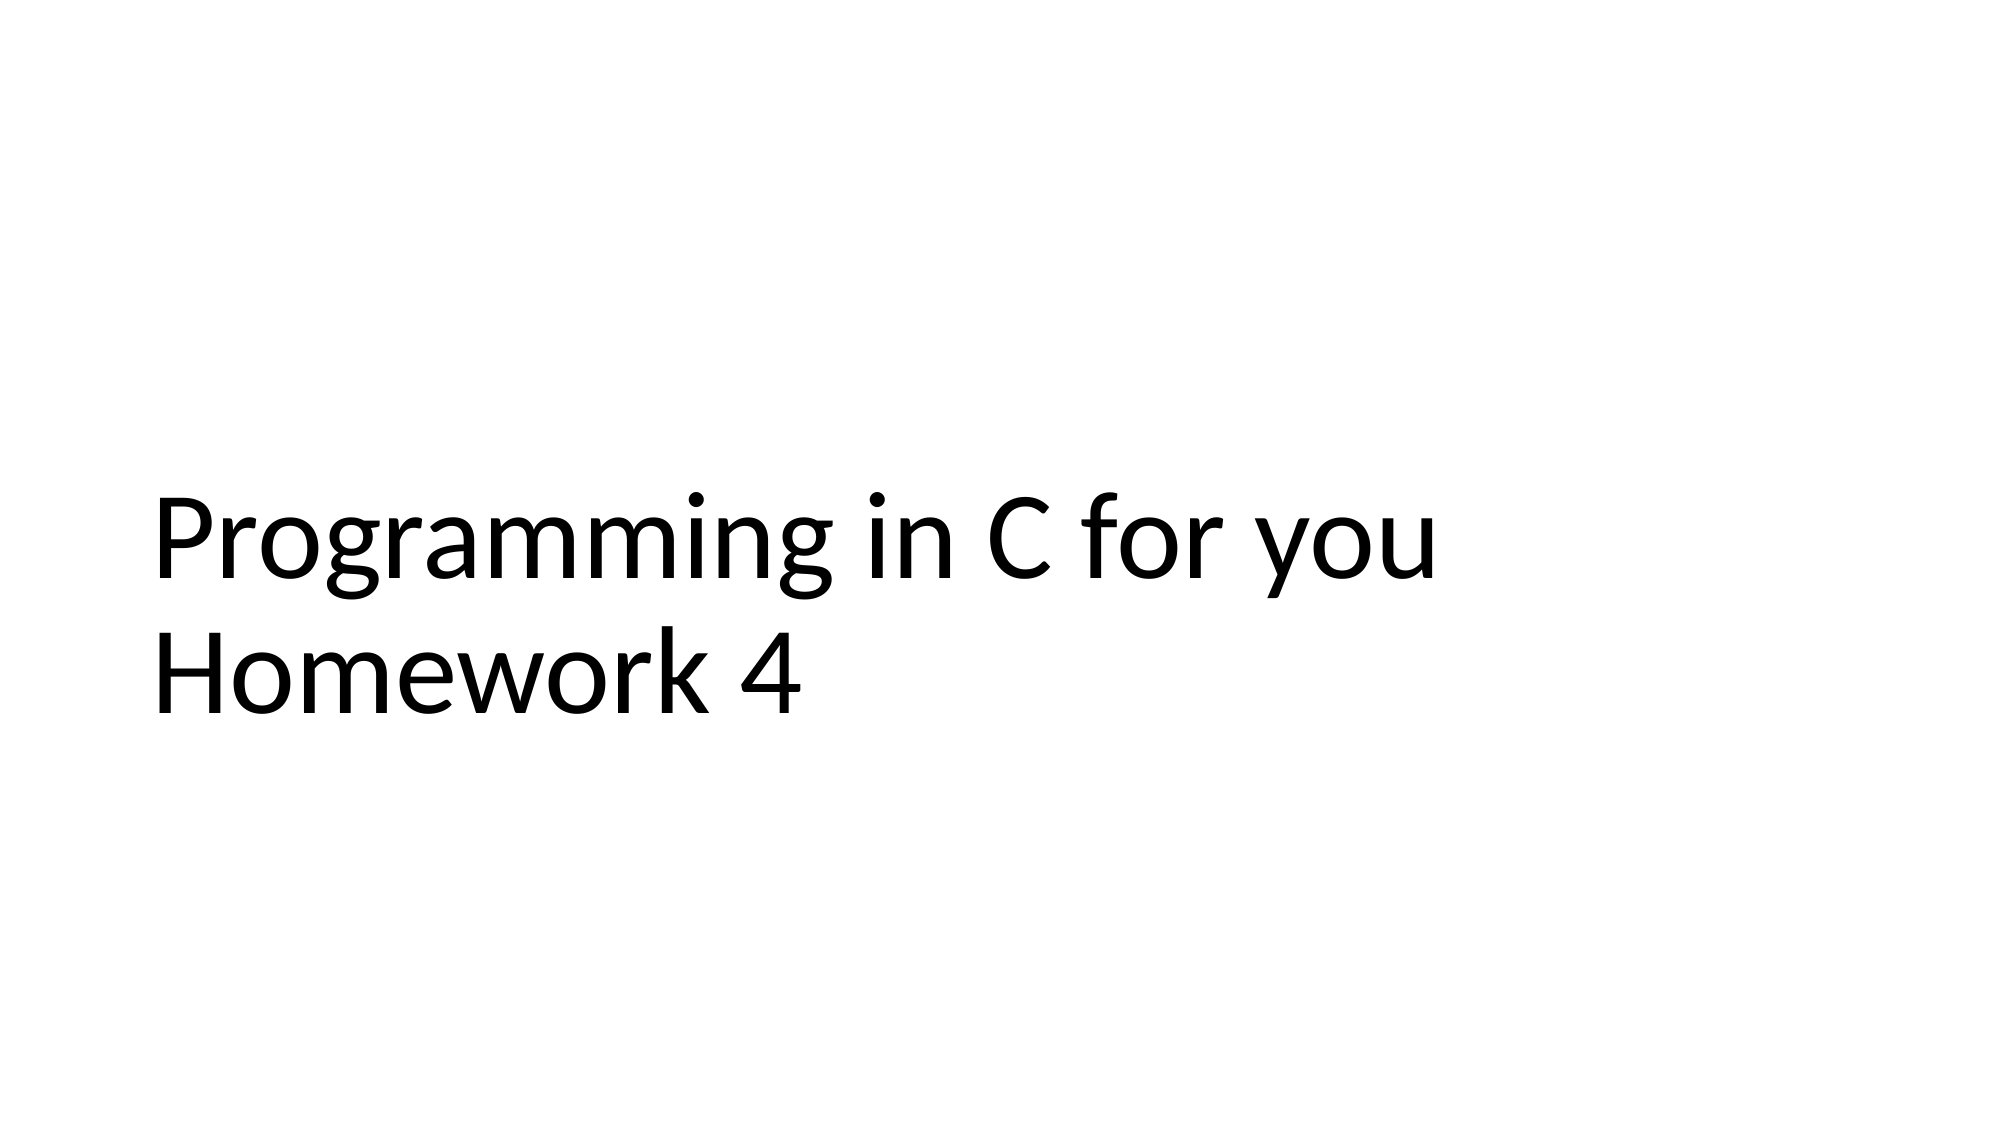

# Programming in C for you Homework 4